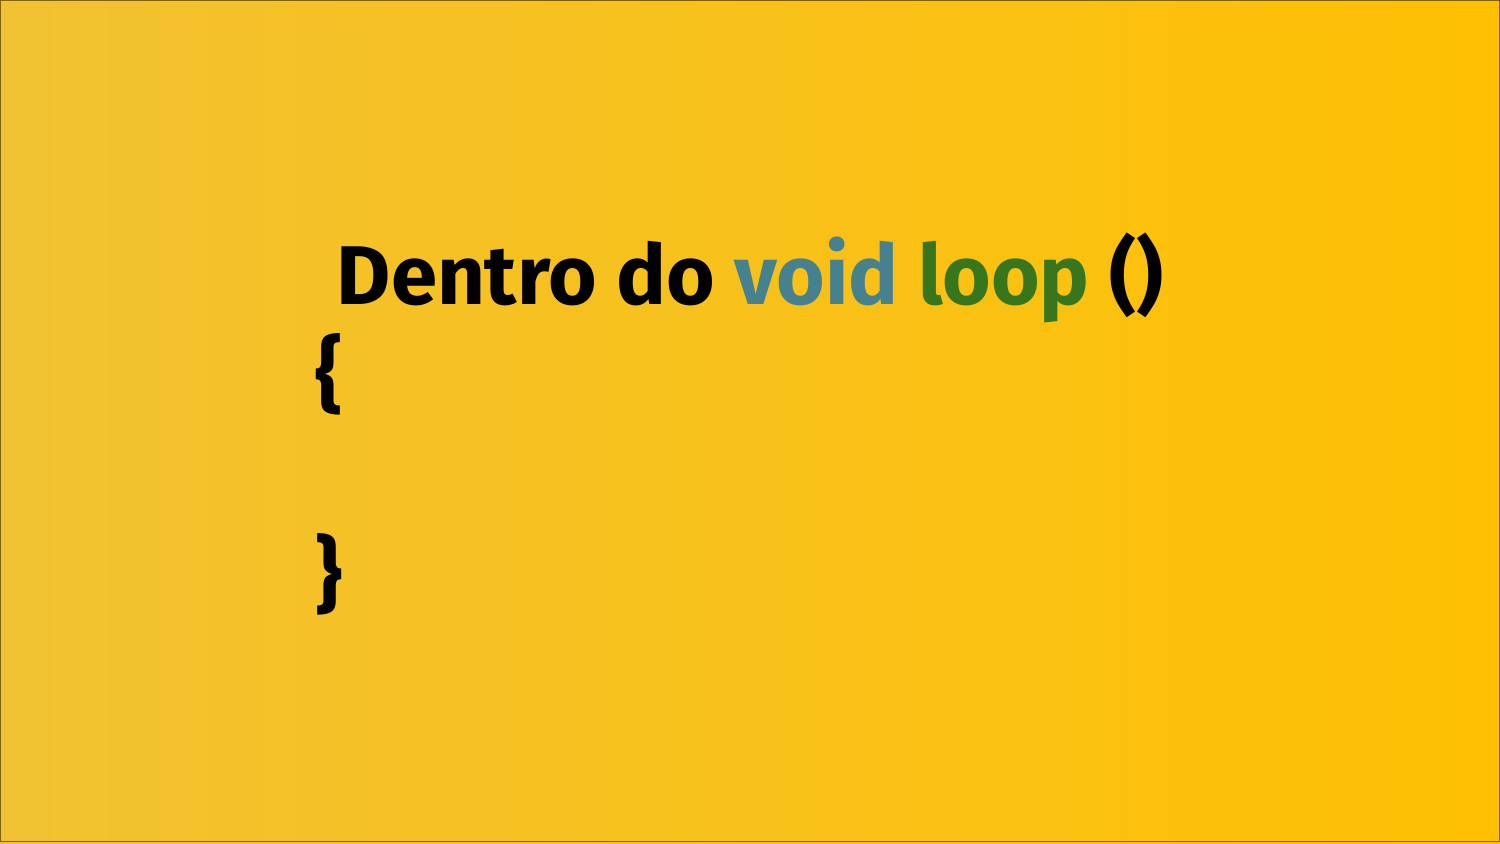

# Dentro do void loop ()
{

}